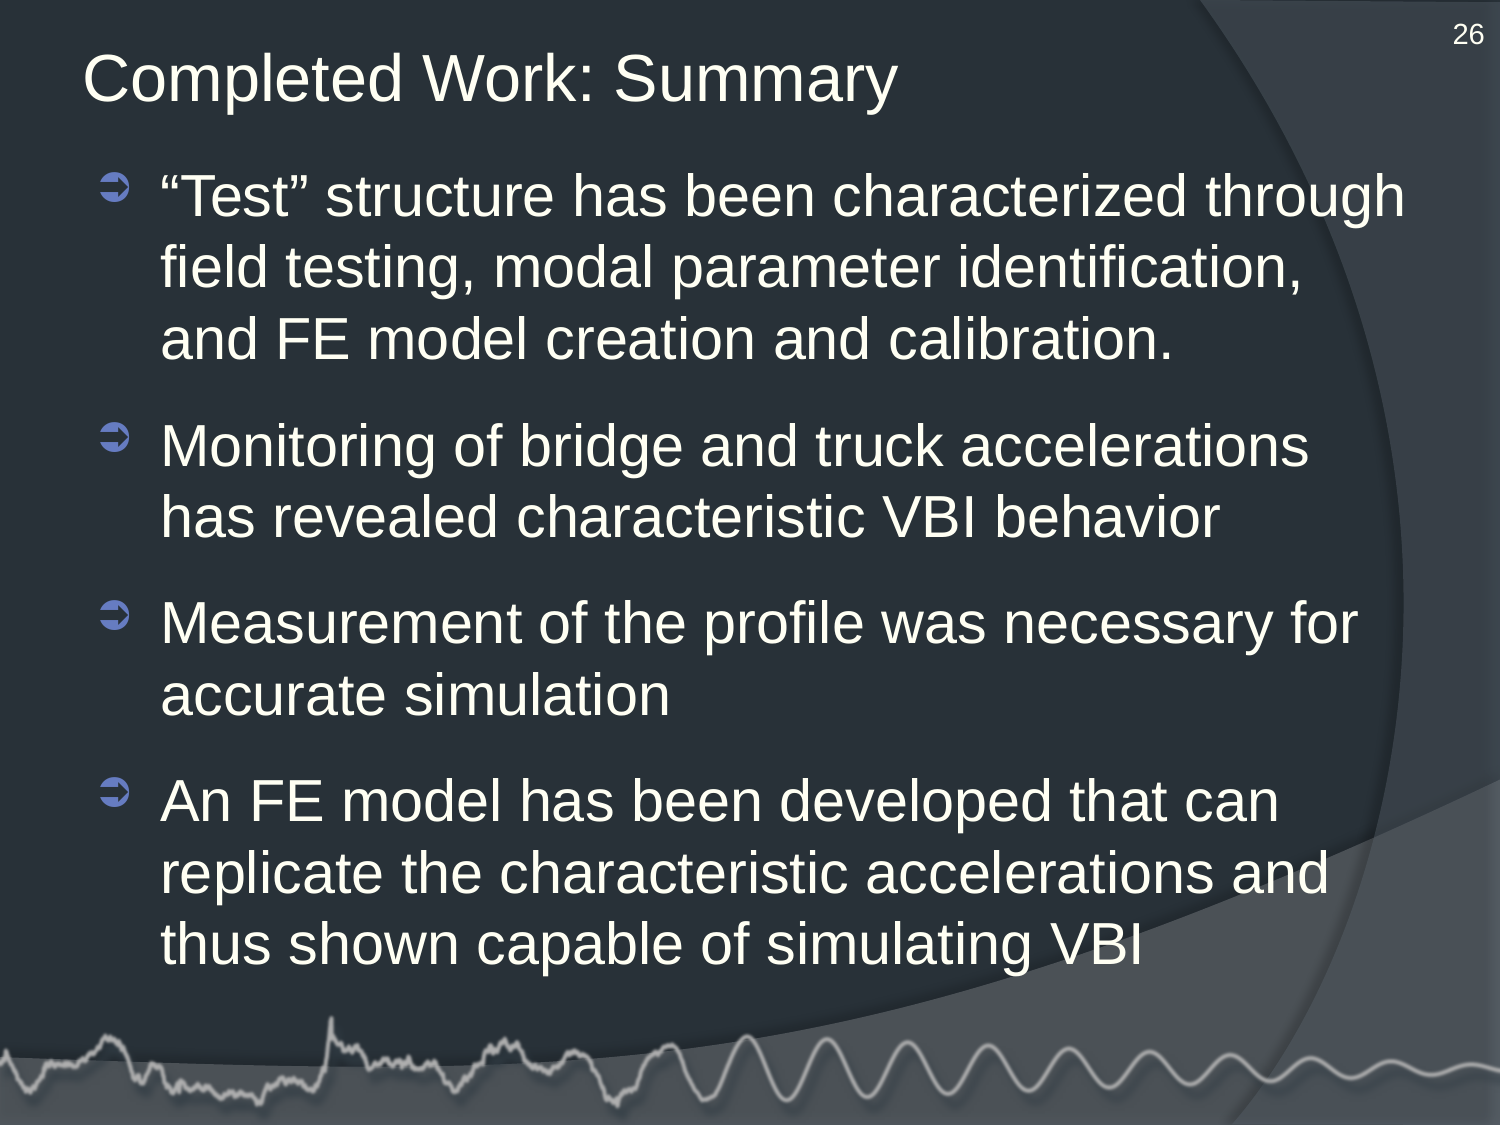

26
# Completed Work: Summary
“Test” structure has been characterized through field testing, modal parameter identification, and FE model creation and calibration.
Monitoring of bridge and truck accelerations has revealed characteristic VBI behavior
Measurement of the profile was necessary for accurate simulation
An FE model has been developed that can replicate the characteristic accelerations and thus shown capable of simulating VBI